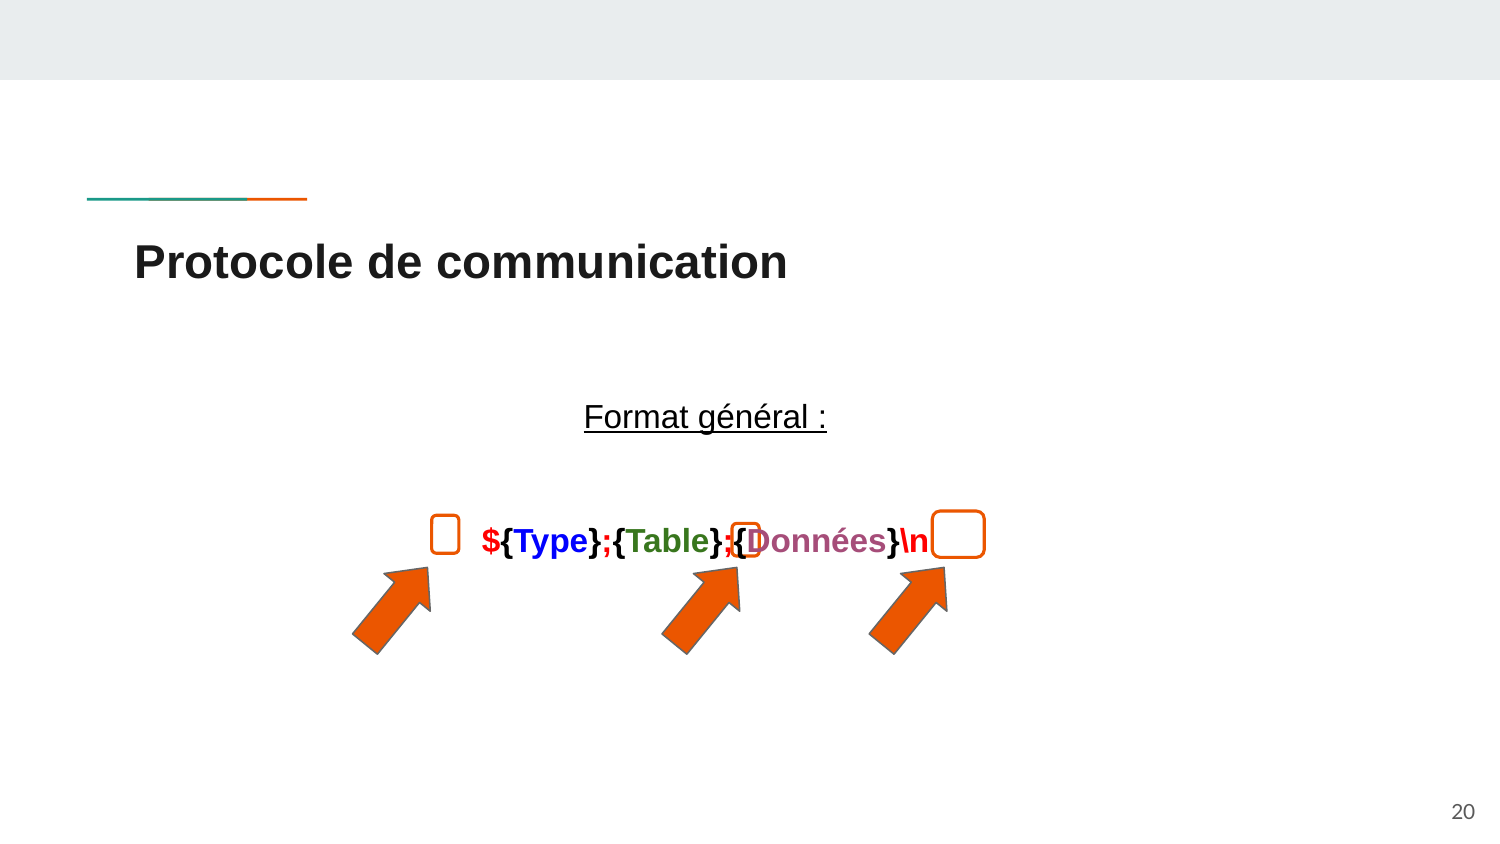

# Protocole de communication
Format général :
${Type};{Table};{Données}\n

20